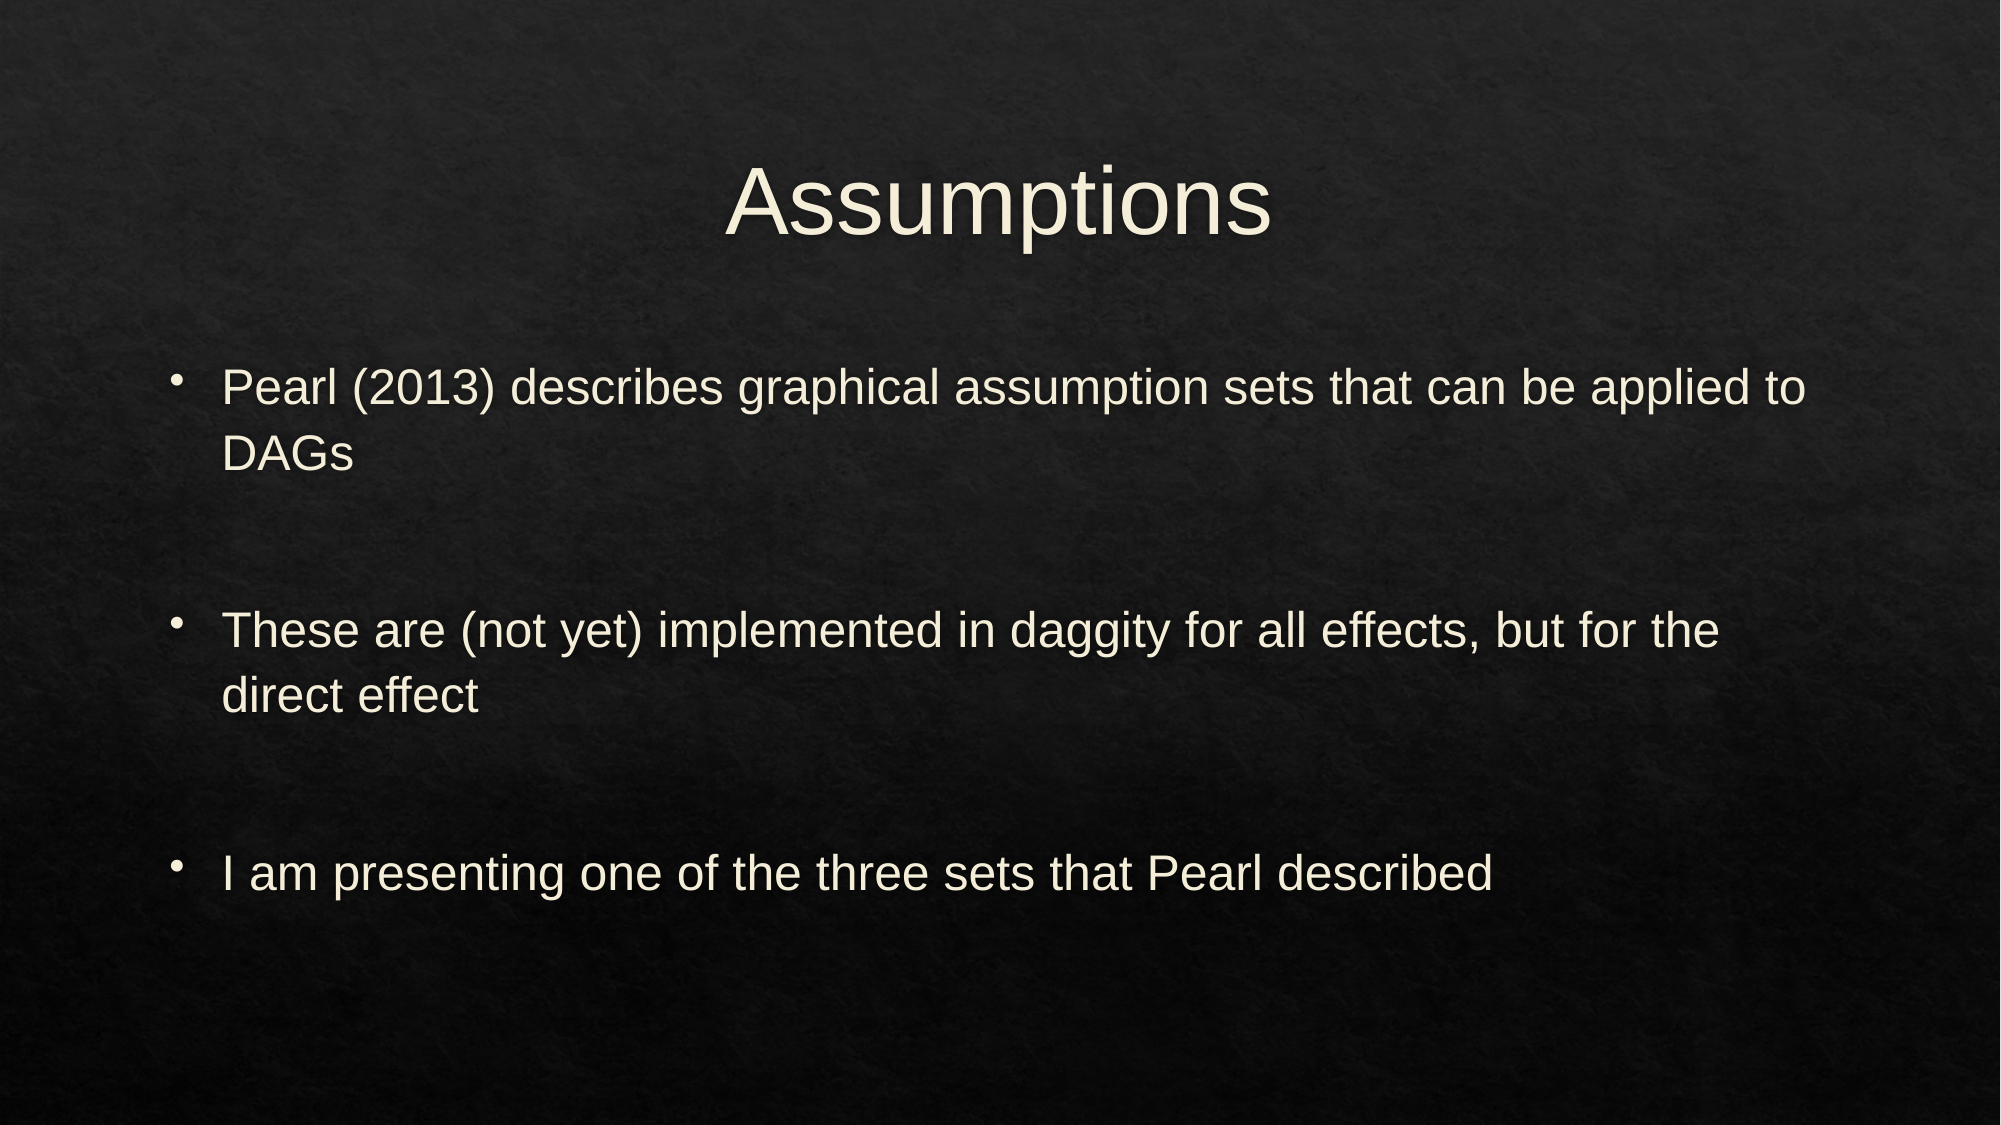

# Assumptions
Pearl (2013) describes graphical assumption sets that can be applied to DAGs

These are (not yet) implemented in daggity for all effects, but for the direct effect

I am presenting one of the three sets that Pearl described